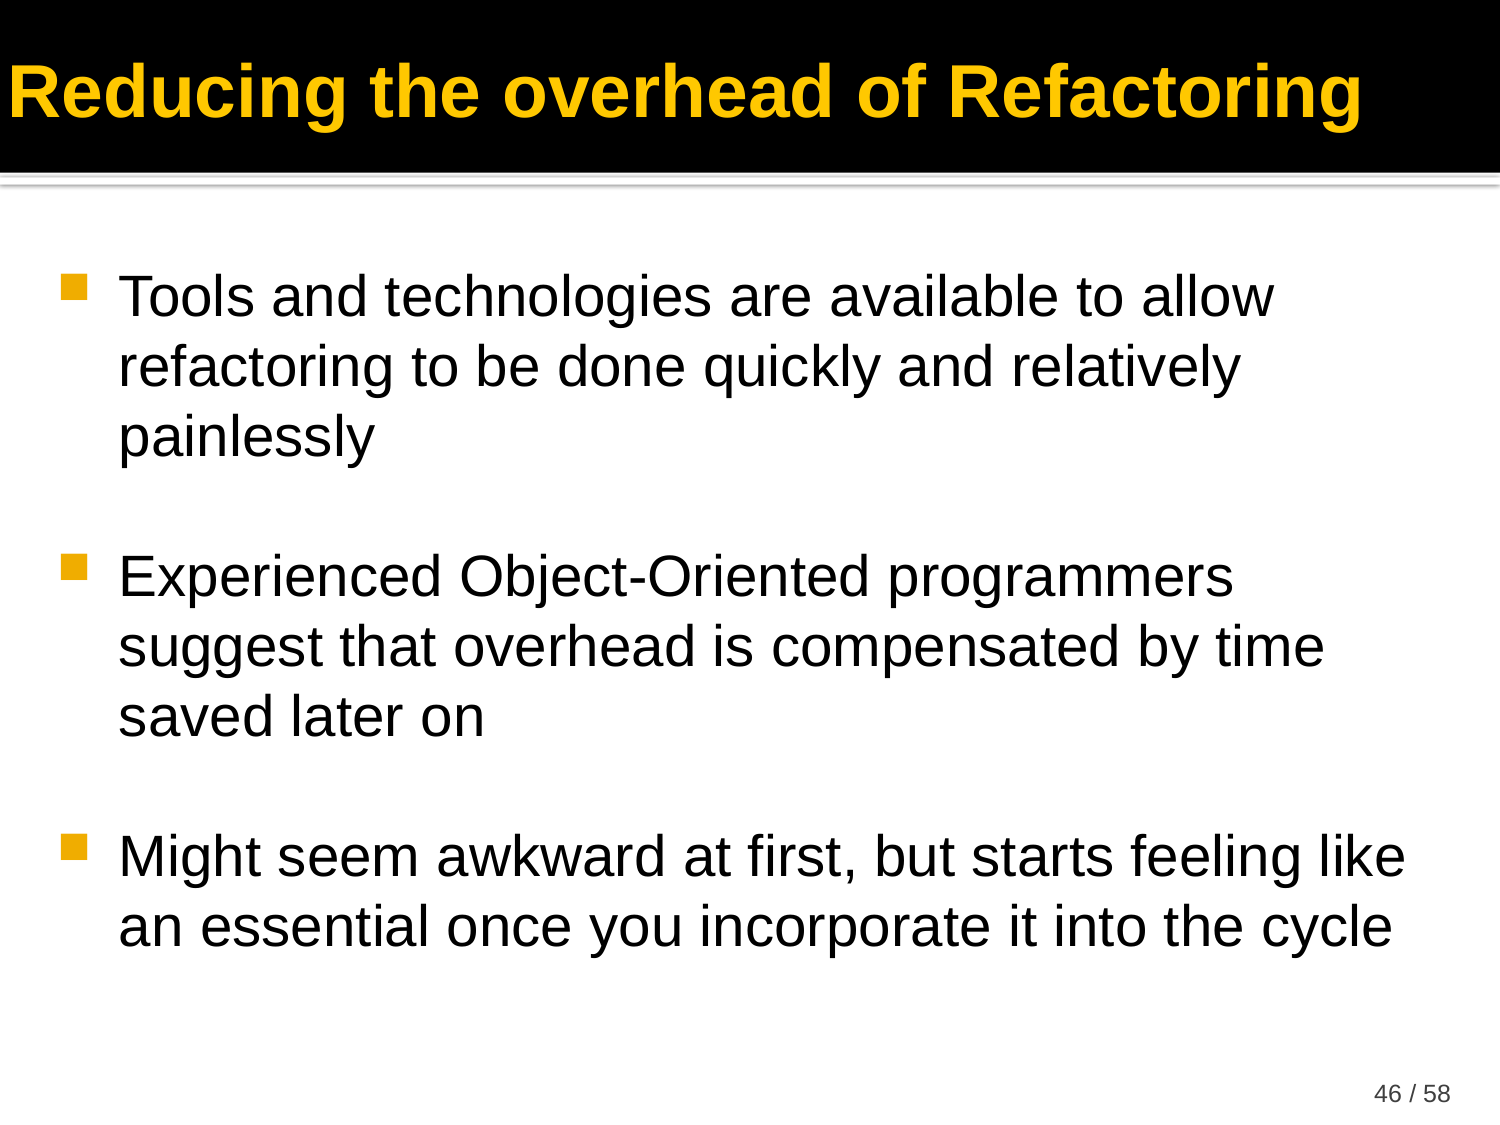

Reducing the overhead of Refactoring
Tools and technologies are available to allow refactoring to be done quickly and relatively painlessly

Experienced Object-Oriented programmers suggest that overhead is compensated by time saved later on

Might seem awkward at first, but starts feeling like an essential once you incorporate it into the cycle
58 / 46